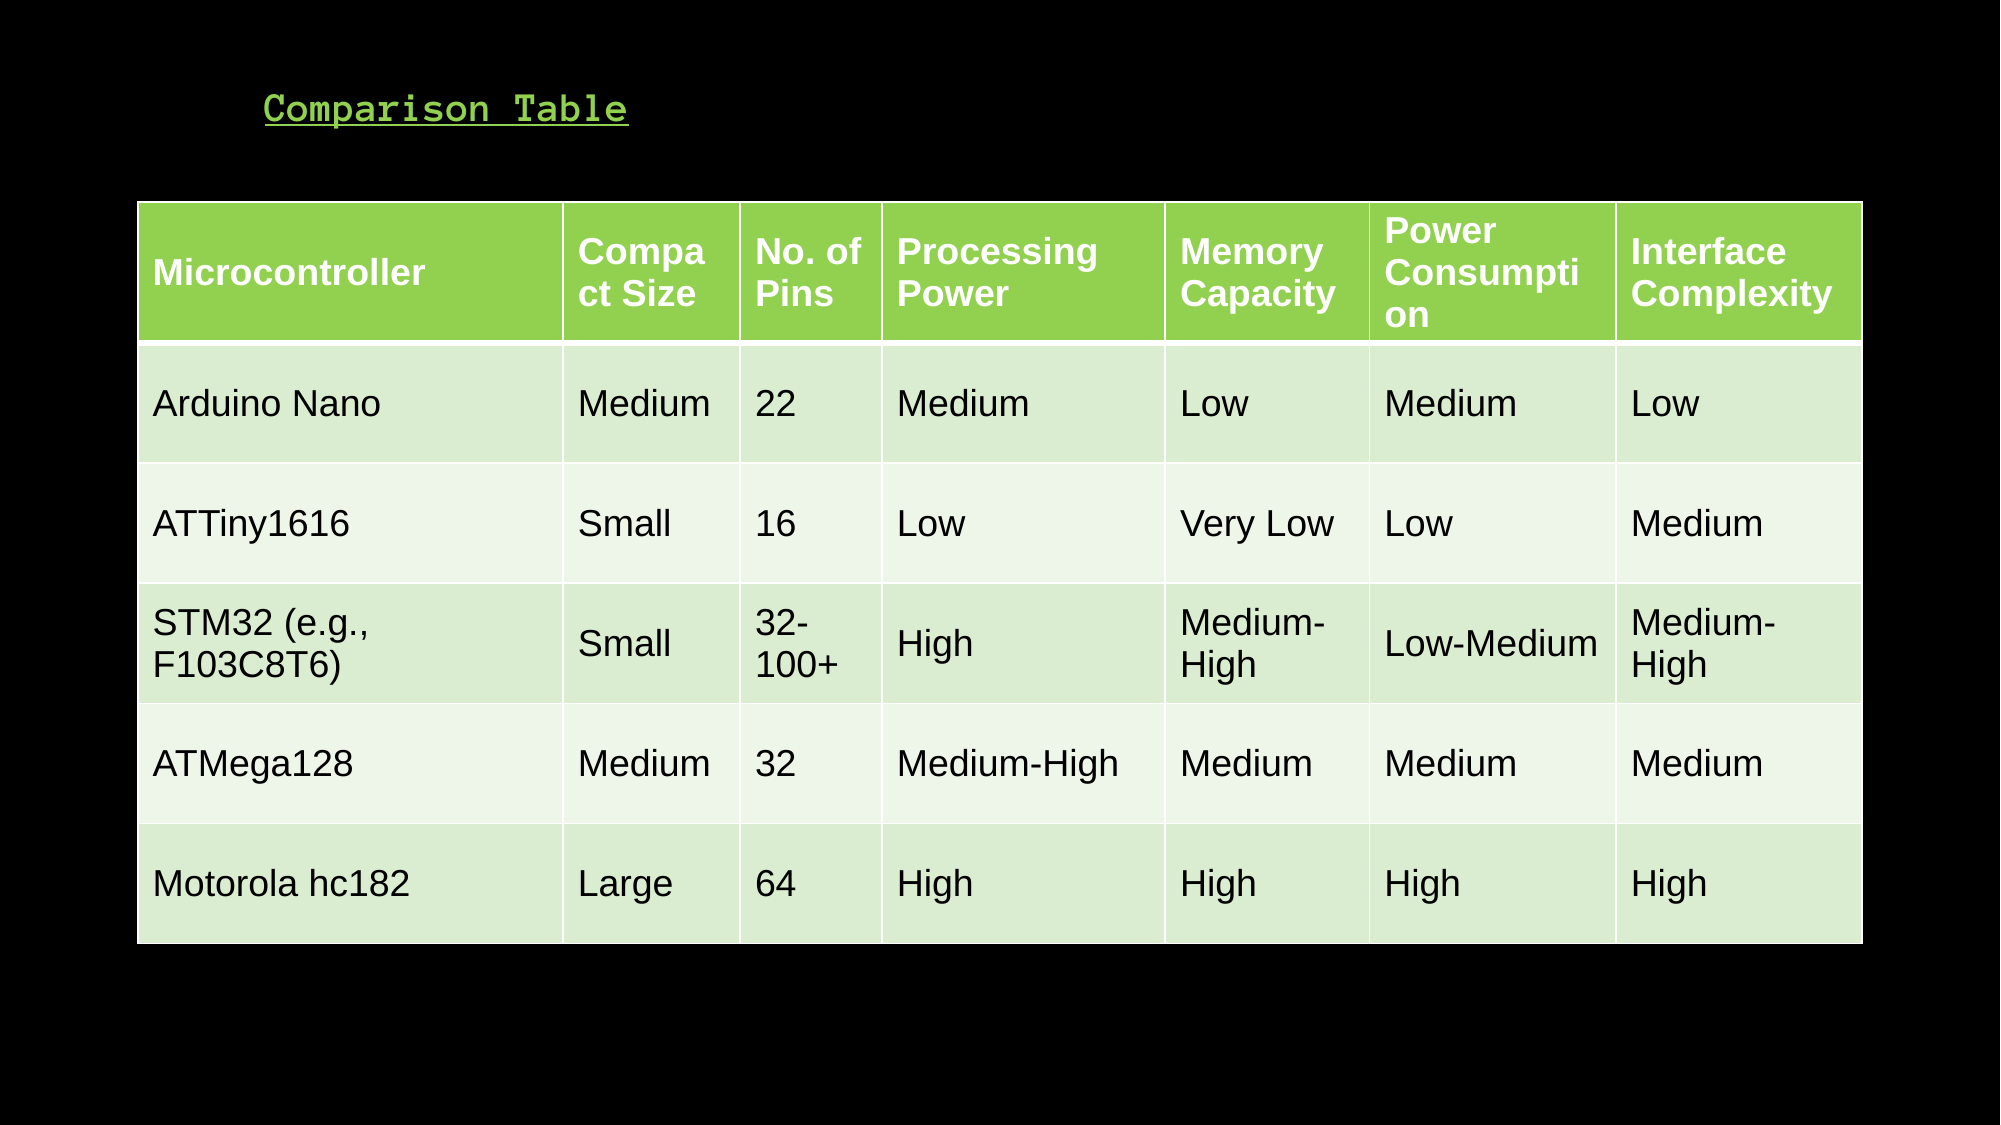

# Comparison Table
| Microcontroller | Compact Size | No. of Pins | Processing Power | Memory Capacity | Power Consumption | Interface Complexity |
| --- | --- | --- | --- | --- | --- | --- |
| Arduino Nano | Medium | 22 | Medium | Low | Medium | Low |
| ATTiny1616 | Small | 16 | Low | Very Low | Low | Medium |
| STM32 (e.g., F103C8T6) | Small | 32-100+ | High | Medium-High | Low-Medium | Medium-High |
| ATMega128 | Medium | 32 | Medium-High | Medium | Medium | Medium |
| Motorola hc182 | Large | 64 | High | High | High | High |